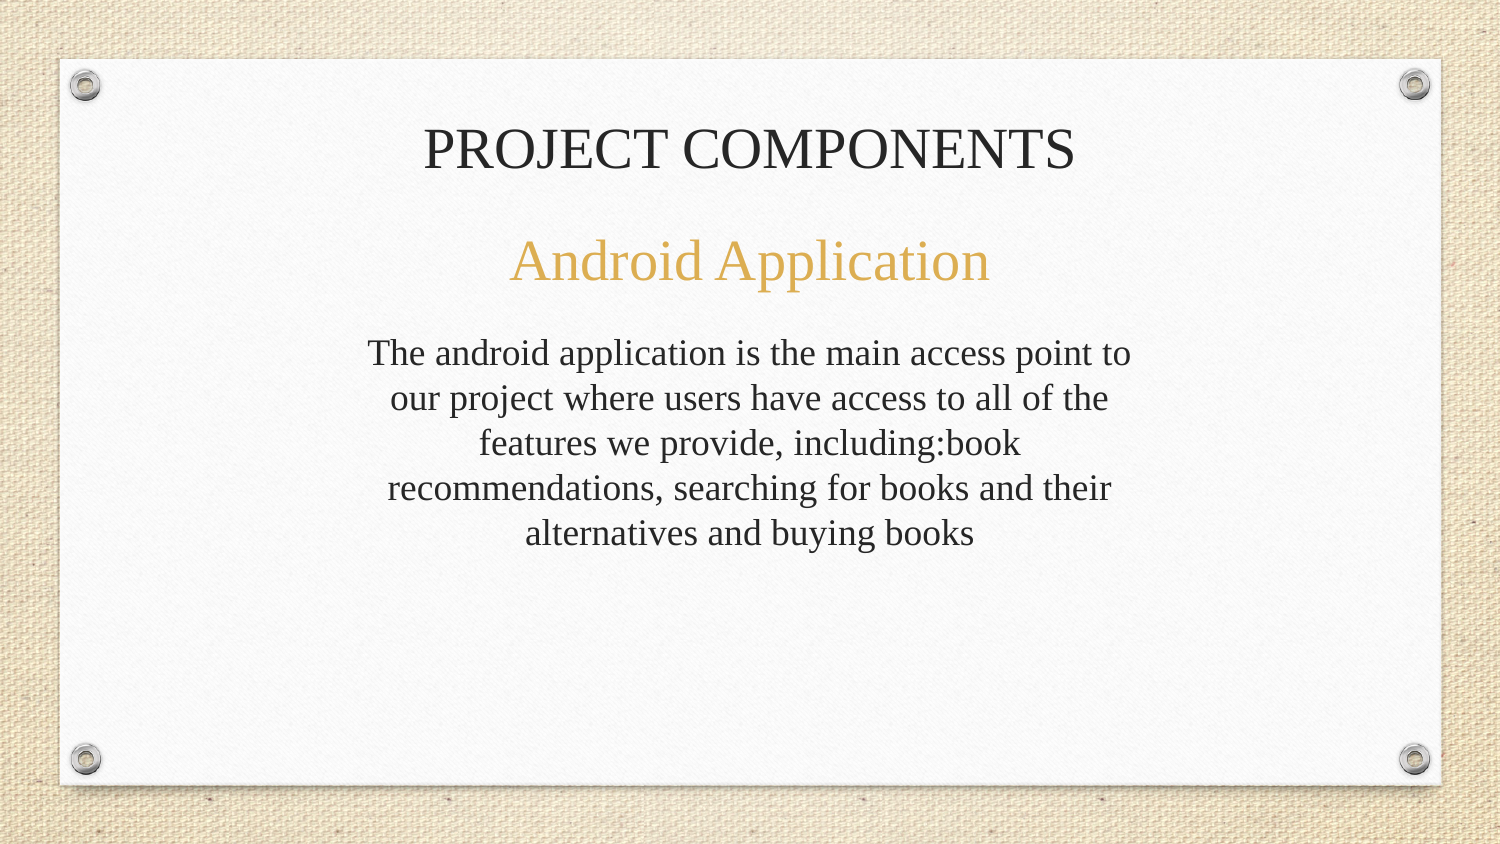

# PROJECT COMPONENTS
The android application is the main access point to our project where users have access to all of the features we provide, including:book recommendations, searching for books and their alternatives and buying books
Android Application